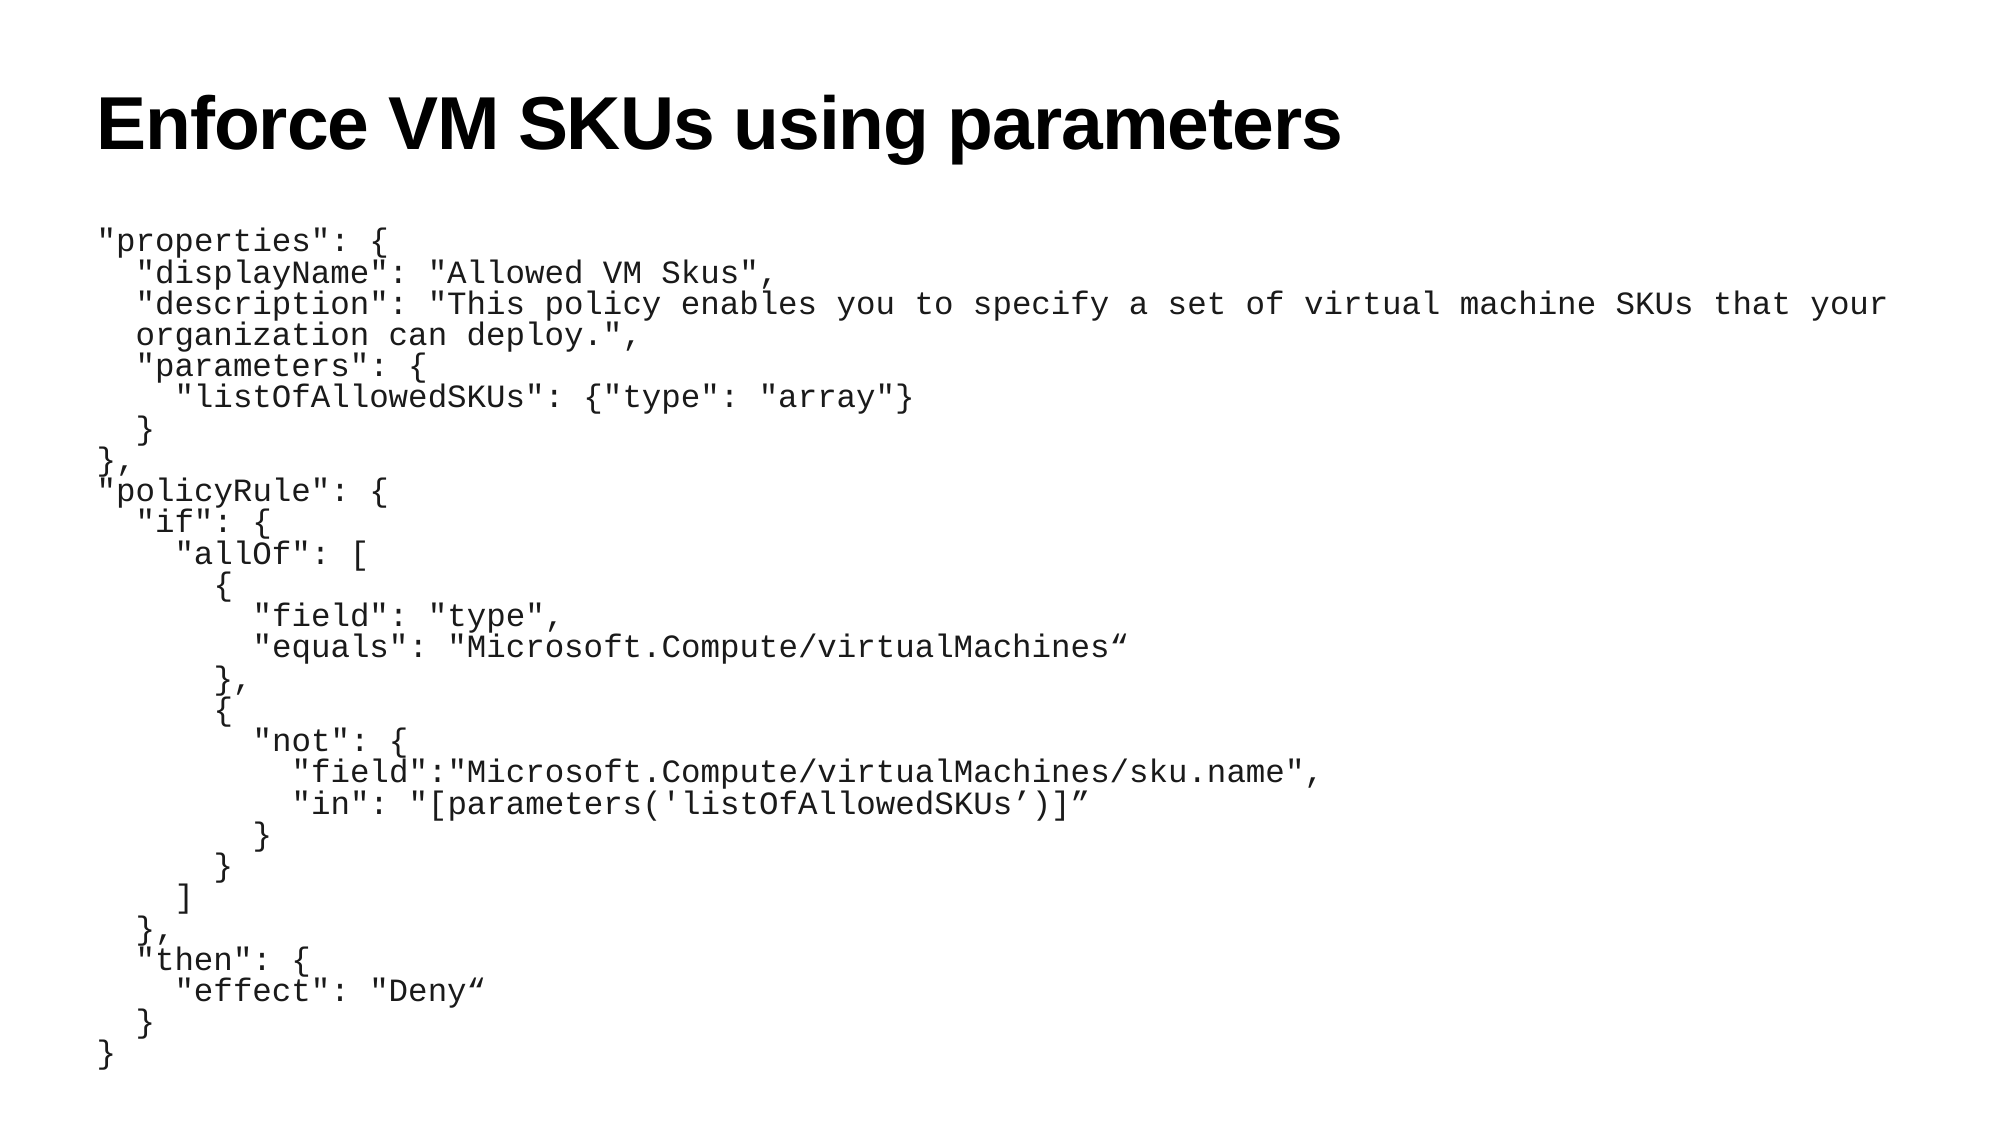

# Enforce VM SKUs using parameters
"properties": {
  "displayName": "Allowed VM Skus",
  "description": "This policy enables you to specify a set of virtual machine SKUs that your
  organization can deploy.",
  "parameters": {
    "listOfAllowedSKUs": {"type": "array"}
  }
},
"policyRule": {
  "if": {
    "allOf": [
      {
        "field": "type",
        "equals": "Microsoft.Compute/virtualMachines“
      },
      {
        "not": {
          "field":"Microsoft.Compute/virtualMachines/sku.name",
          "in": "[parameters('listOfAllowedSKUs’)]”
        }
      }
    ]
  },
  "then": {
    "effect": "Deny“
  }
}